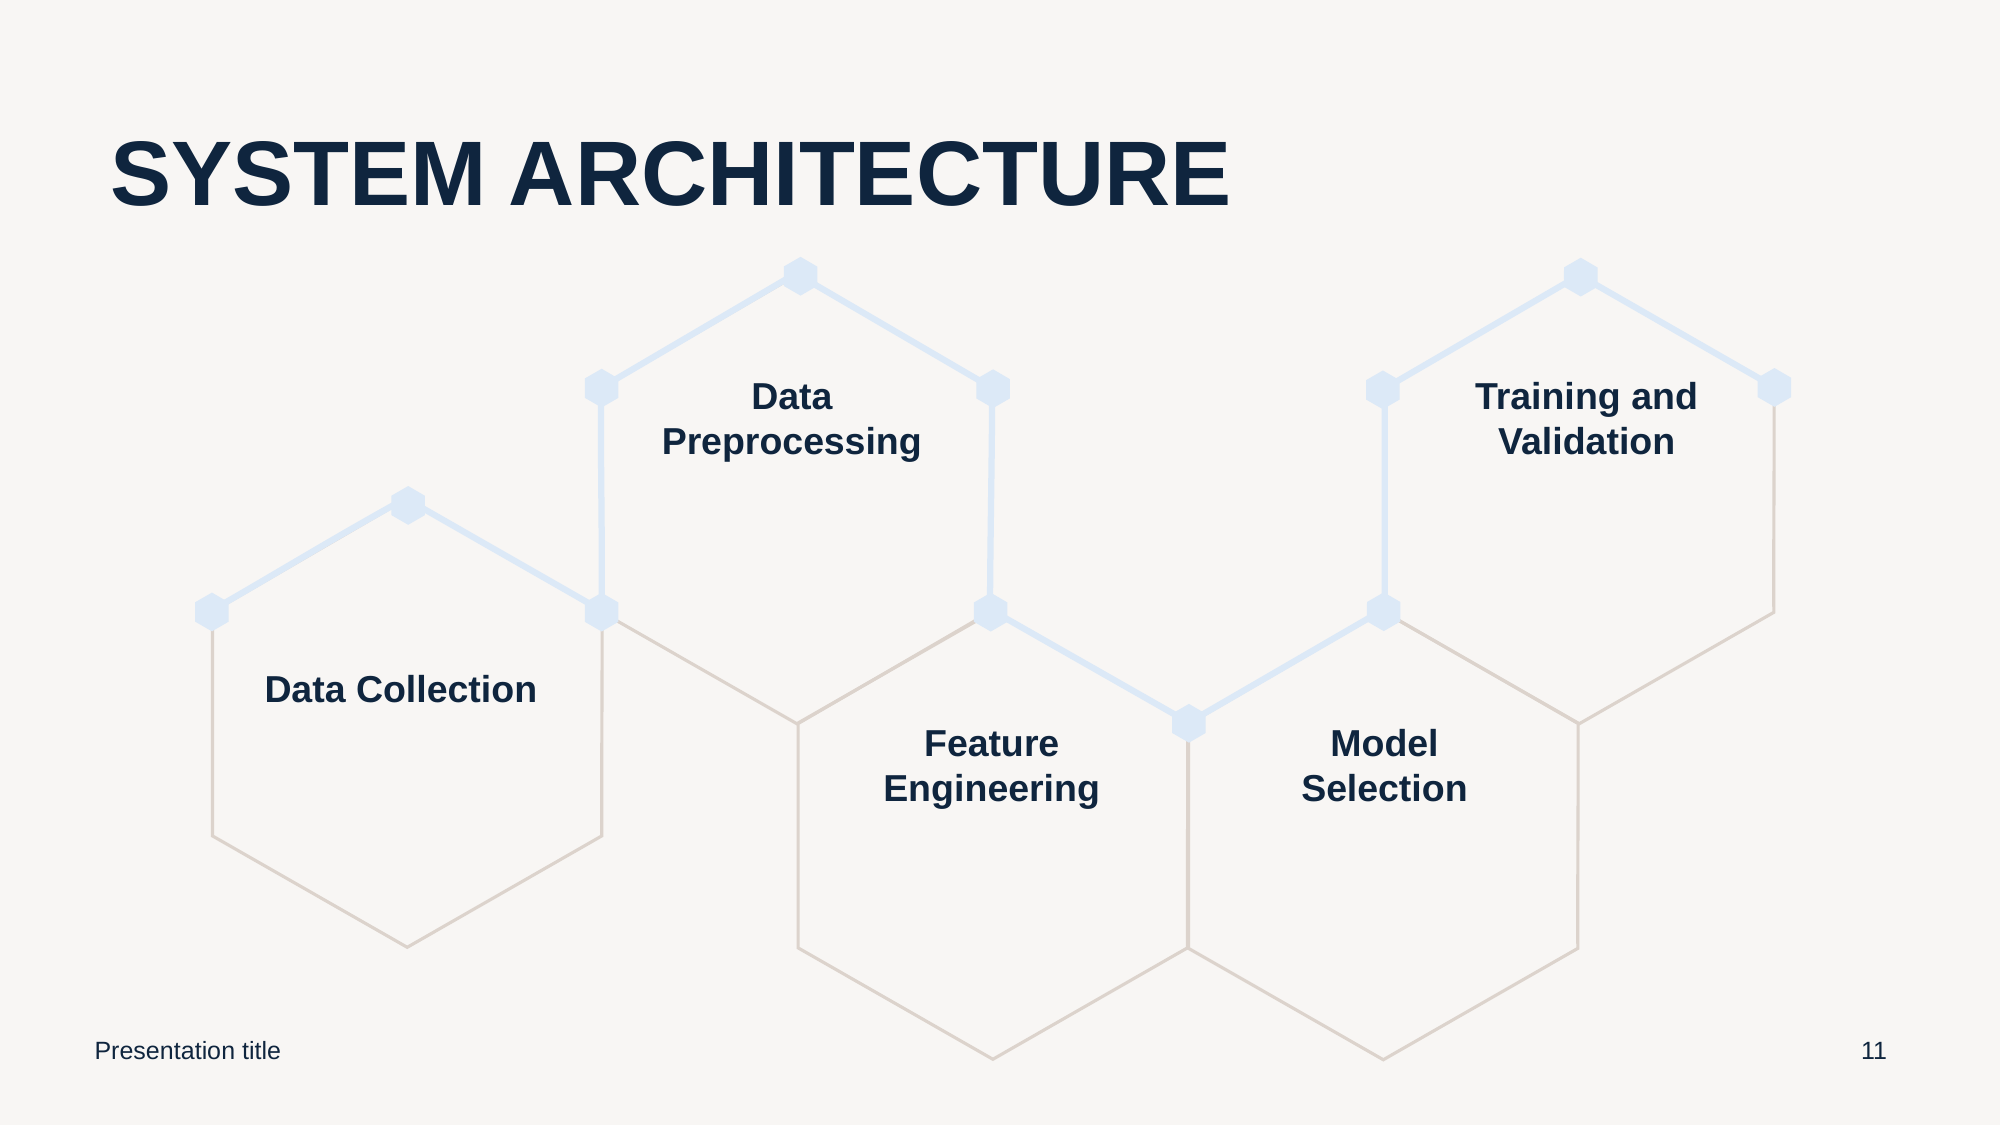

# SYSTEM ARCHITECTURE
Data Preprocessing
Training and Validation
Data Collection
Feature Engineering
Model Selection
Presentation title
11